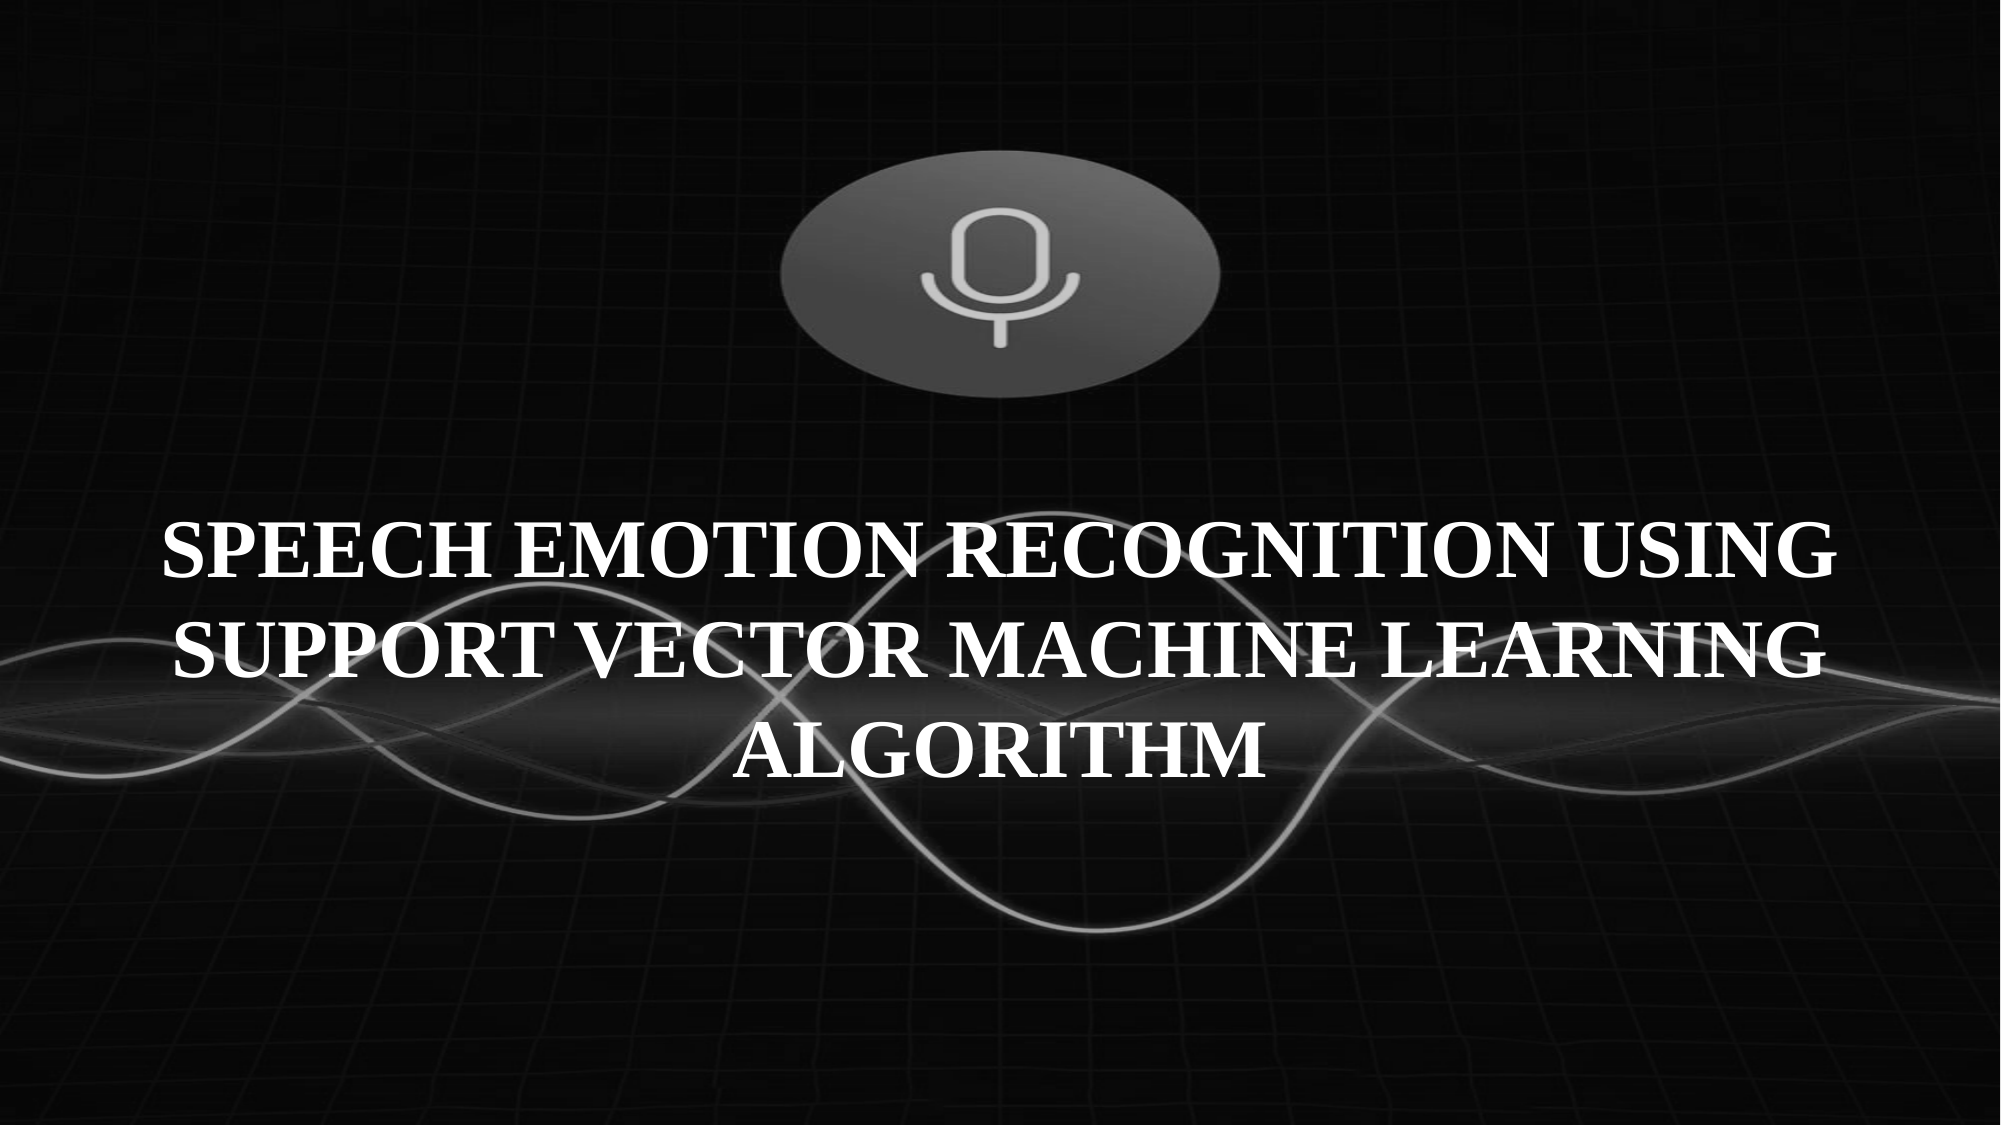

SPEECH EMOTION RECOGNITION USING SUPPORT VECTOR MACHINE LEARNING ALGORITHM